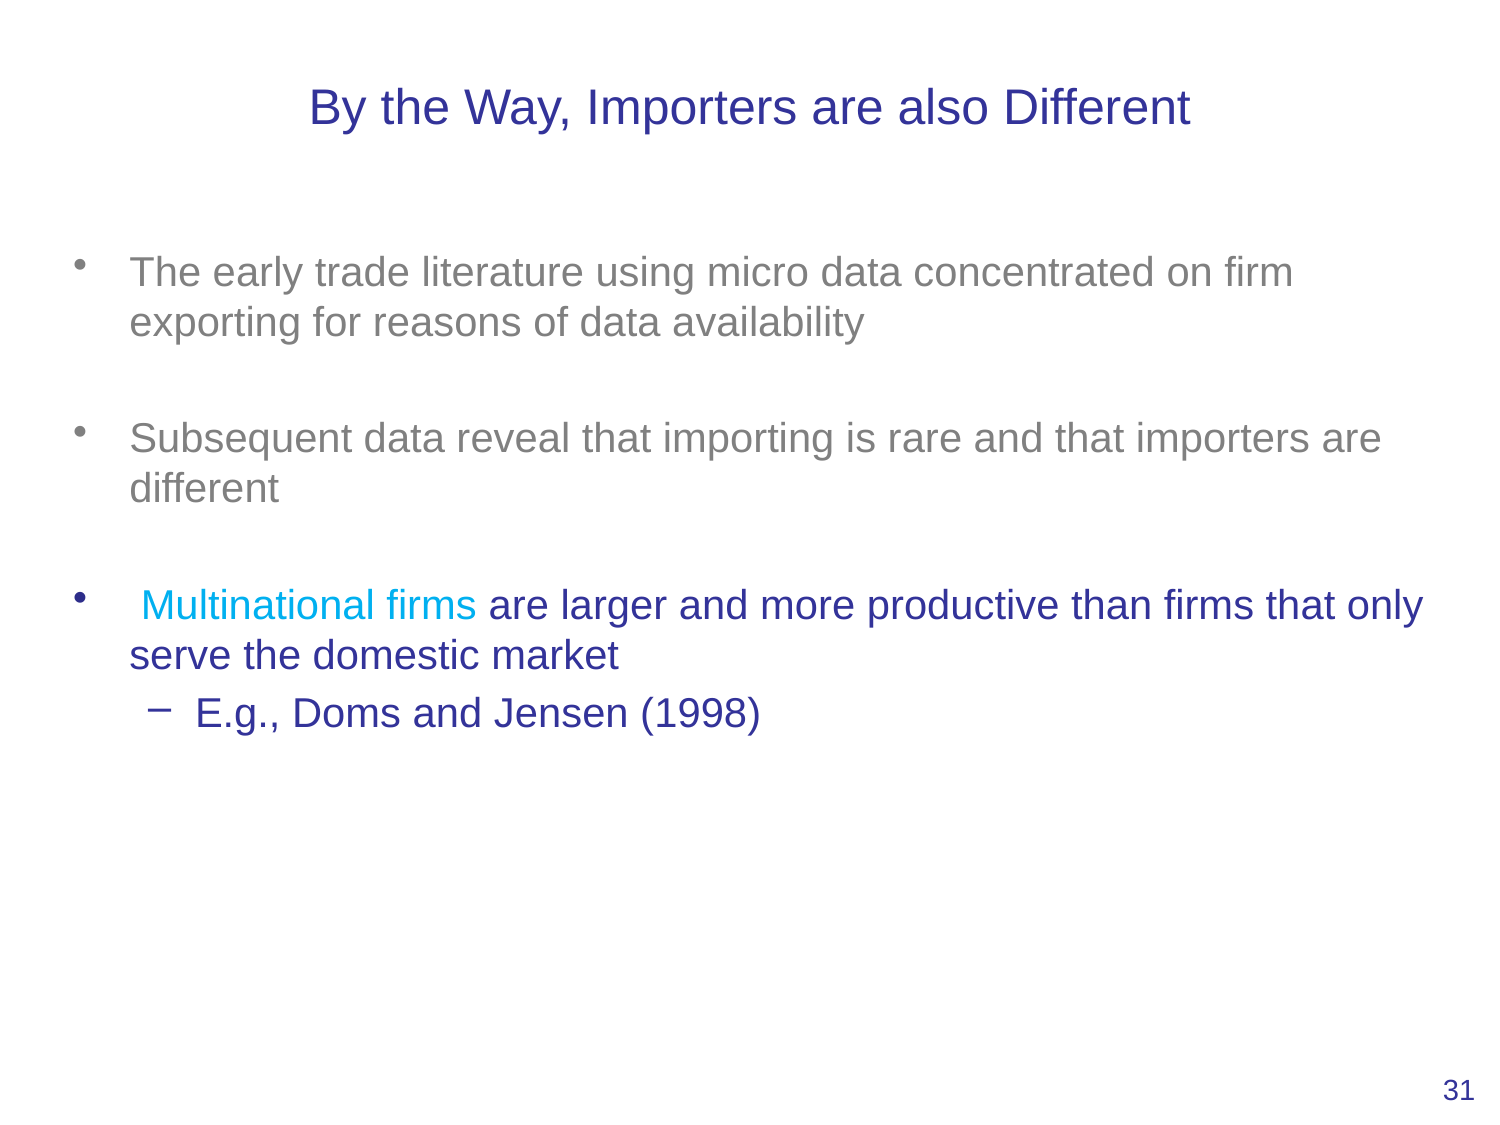

# By the Way, Importers are also Different

The early trade literature using micro data concentrated on firm exporting for reasons of data availability

Subsequent data reveal that importing is rare and that importers are different

 Multinational firms are larger and more productive than firms that only serve the domestic market
E.g., Doms and Jensen (1998)

31